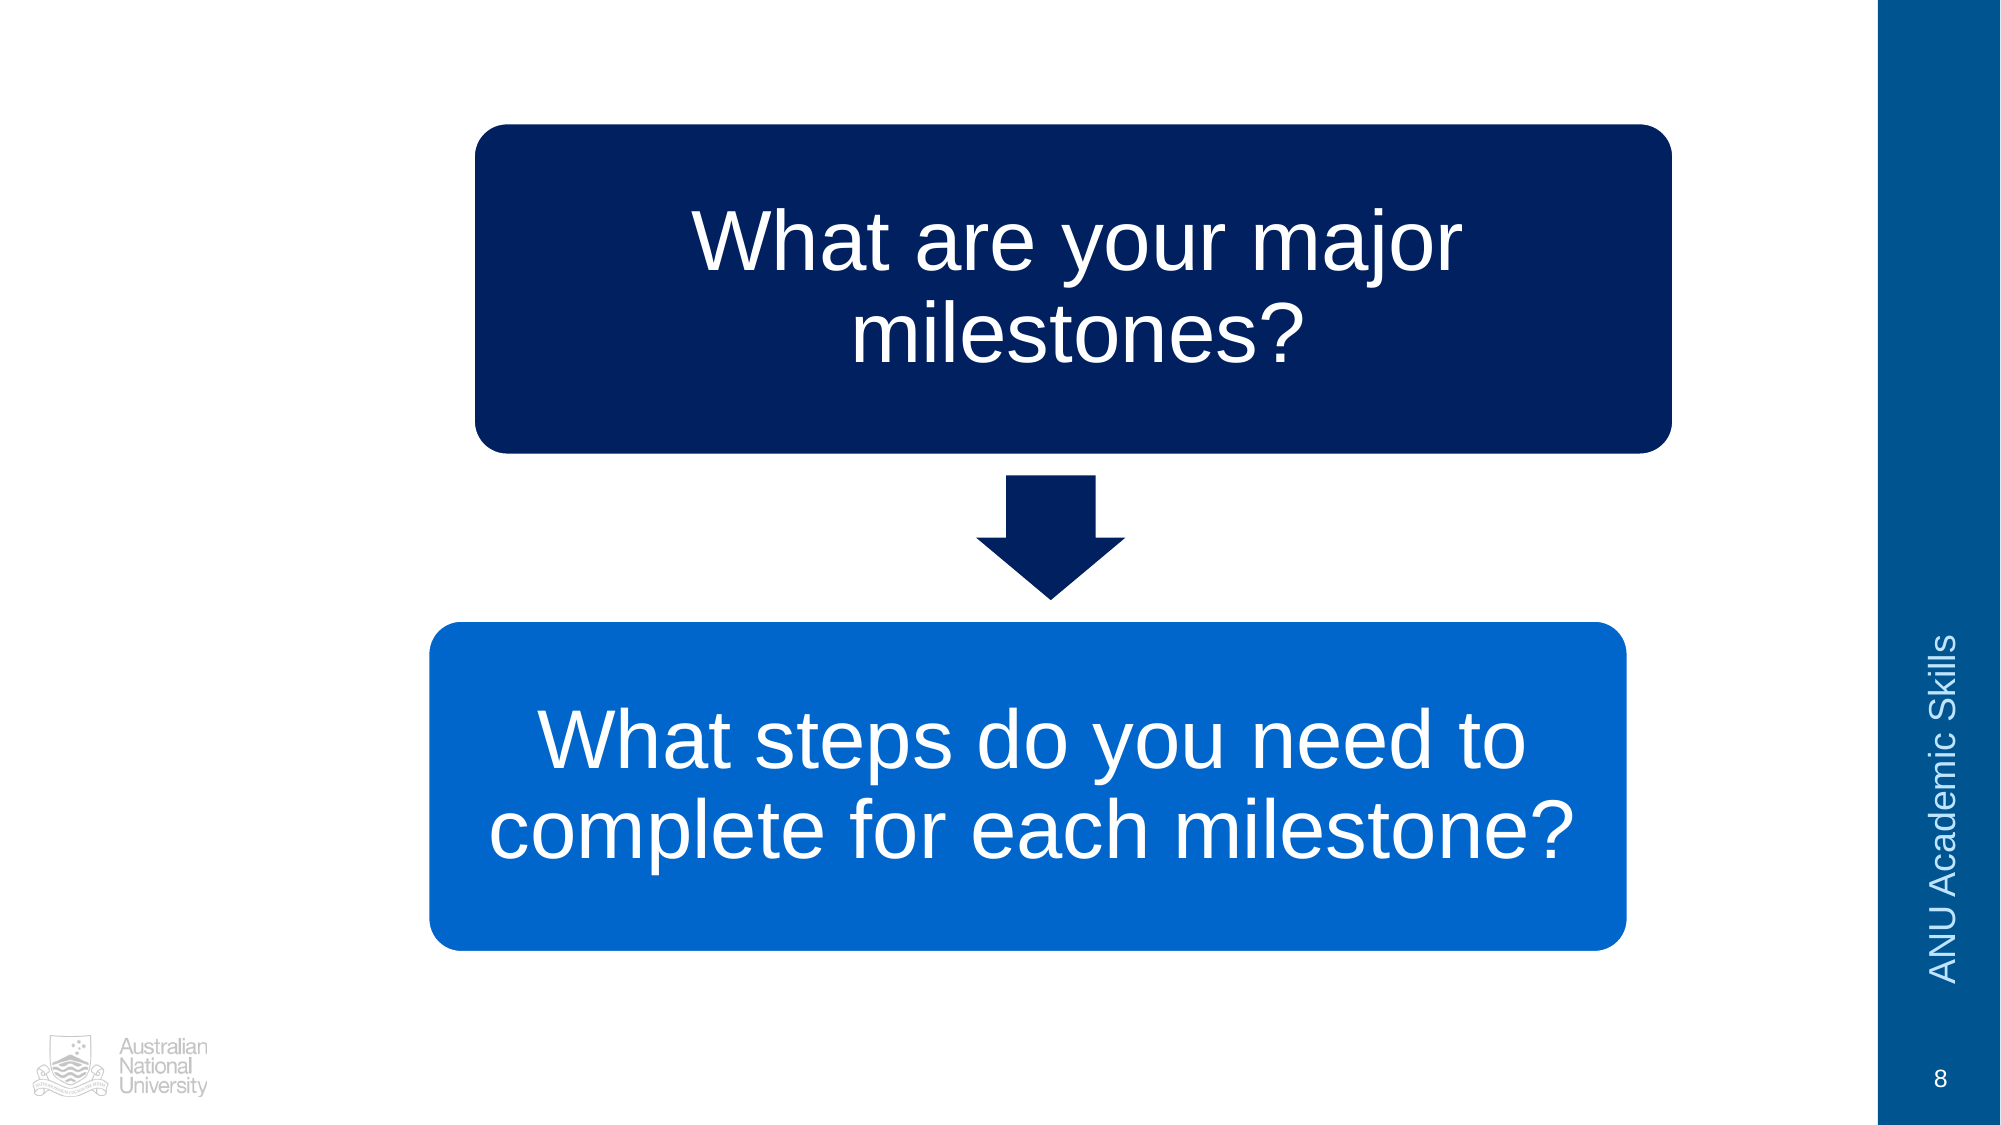

What are your major milestones?

What steps do you need to complete for each milestone?
ANU Academic Skills
8